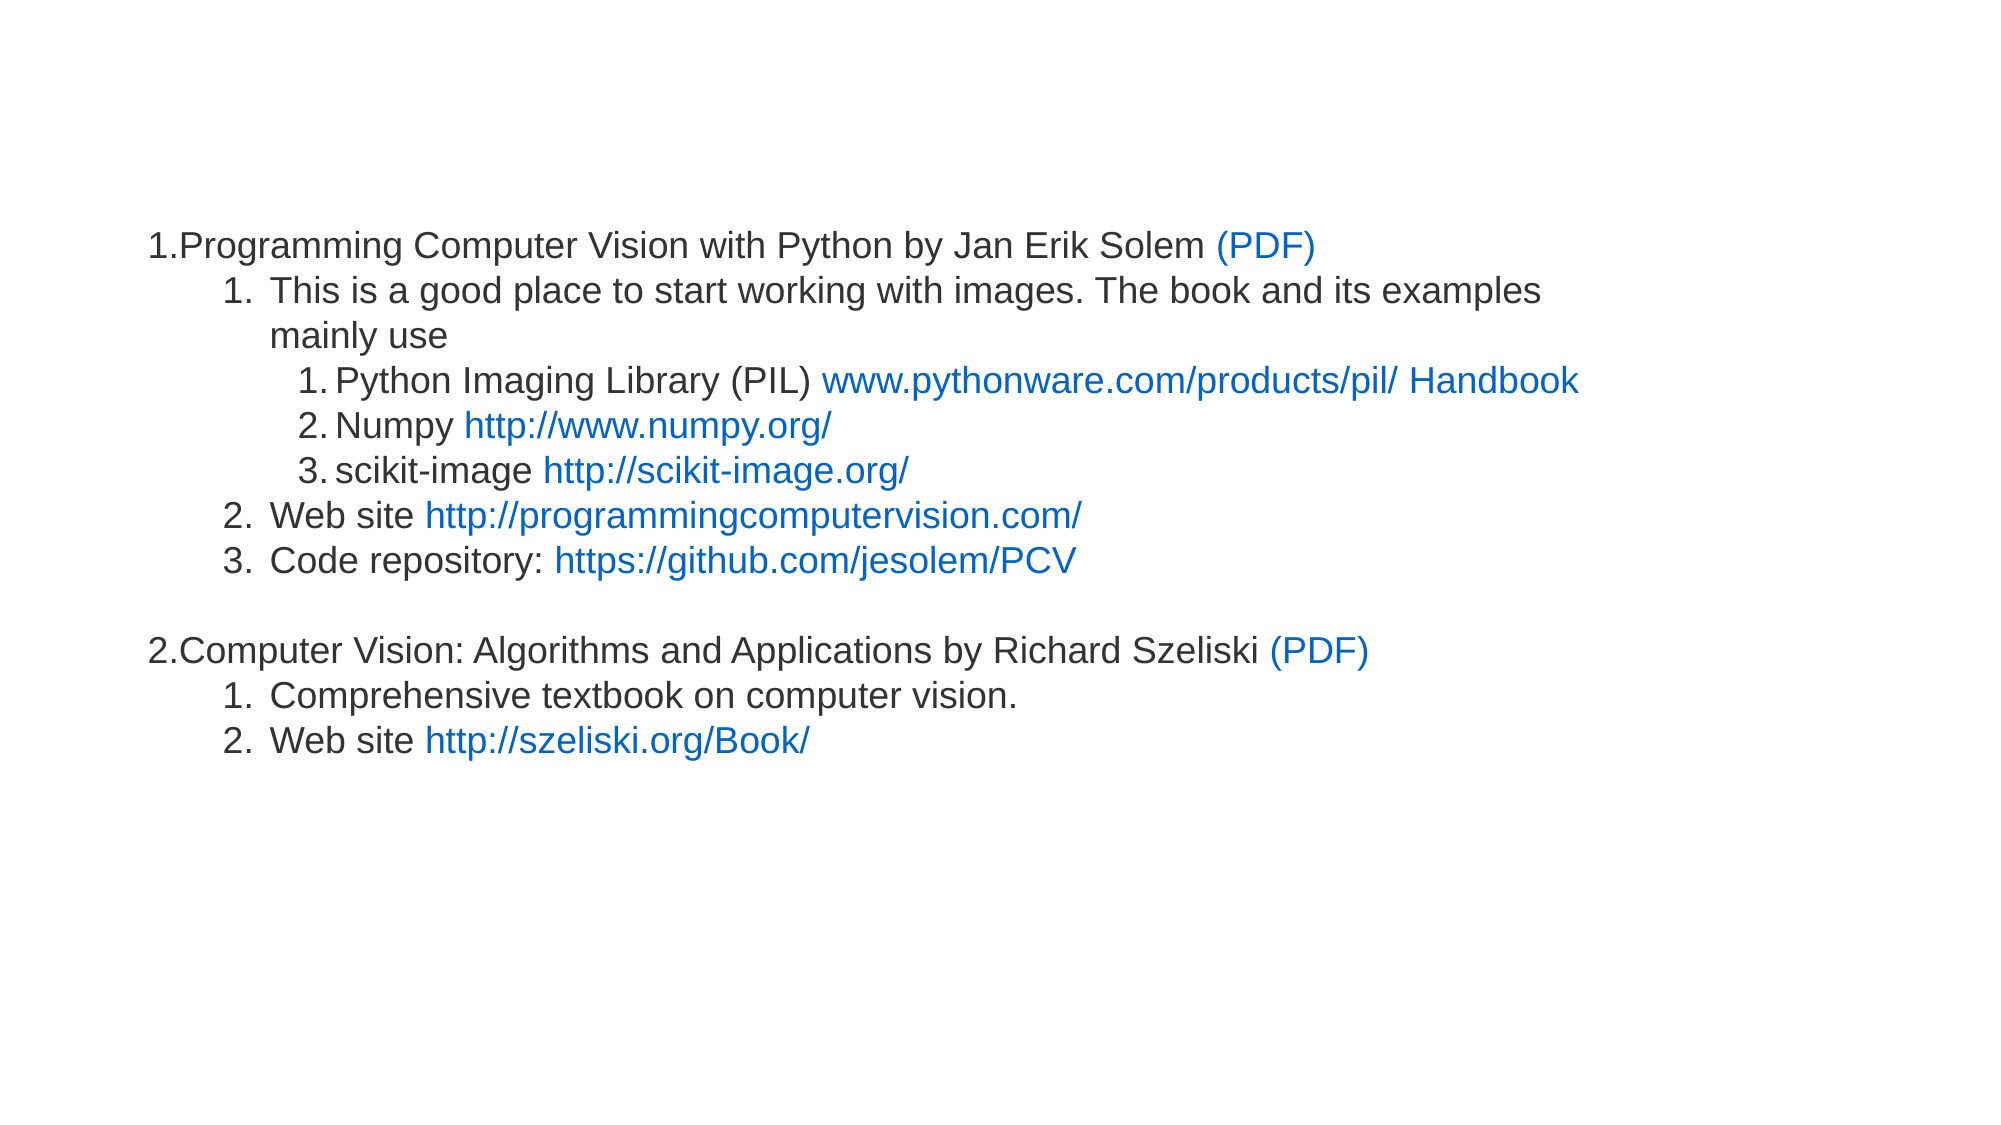

Programming Computer Vision with Python by Jan Erik Solem (PDF)
This is a good place to start working with images. The book and its examples mainly use
Python Imaging Library (PIL) www.pythonware.com/products/pil/ Handbook
Numpy http://www.numpy.org/
scikit-image http://scikit-image.org/
Web site http://programmingcomputervision.com/
Code repository: https://github.com/jesolem/PCV

Computer Vision: Algorithms and Applications by Richard Szeliski (PDF)
Comprehensive textbook on computer vision.
Web site http://szeliski.org/Book/